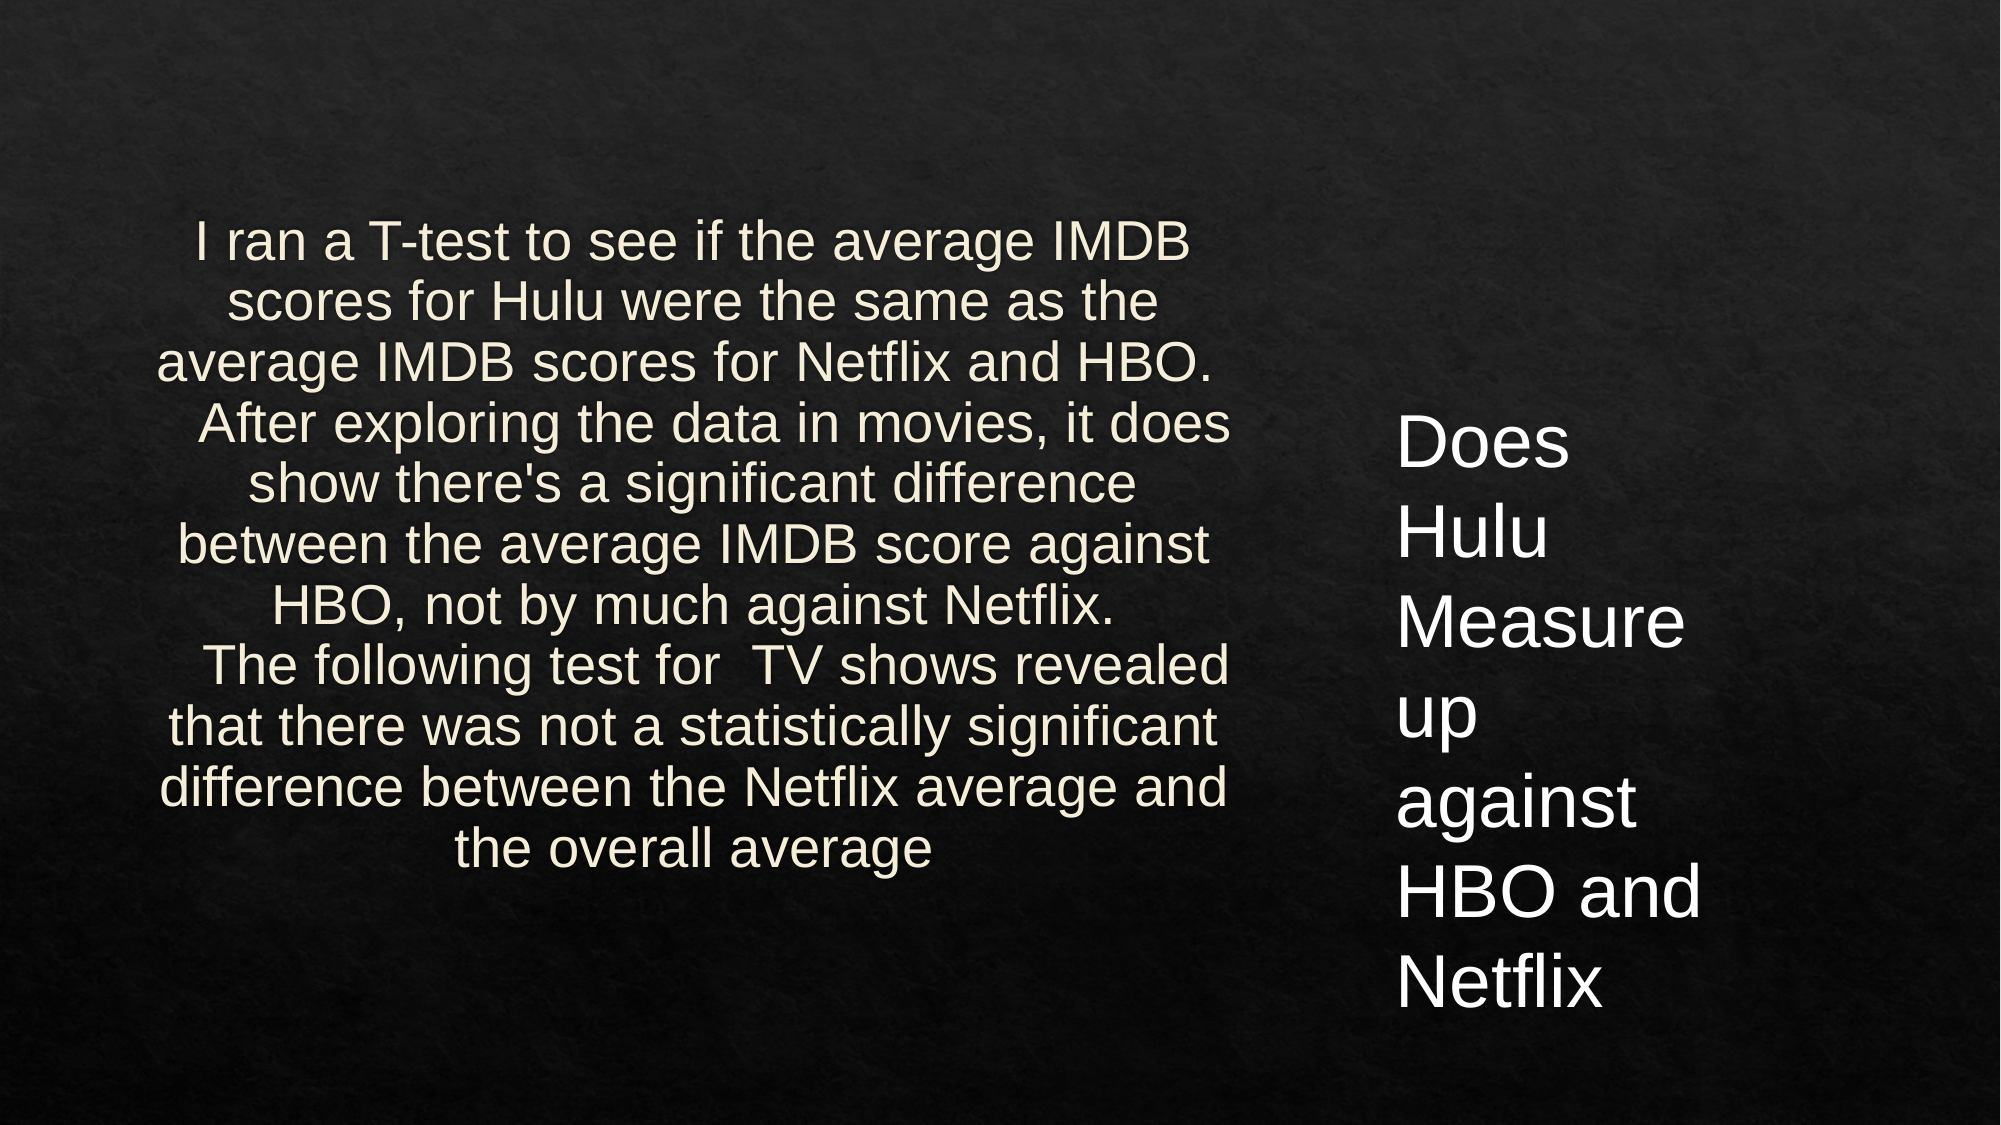

# I ran a T-test to see if the average IMDB scores for Hulu were the same as the average IMDB scores for Netflix and HBO. After exploring the data in movies, it does show there's a significant difference between the average IMDB score against HBO, not by much against Netflix. The following test for  TV shows revealed that there was not a statistically significant difference between the Netflix average and the overall average
Does Hulu Measure up against HBO and Netflix